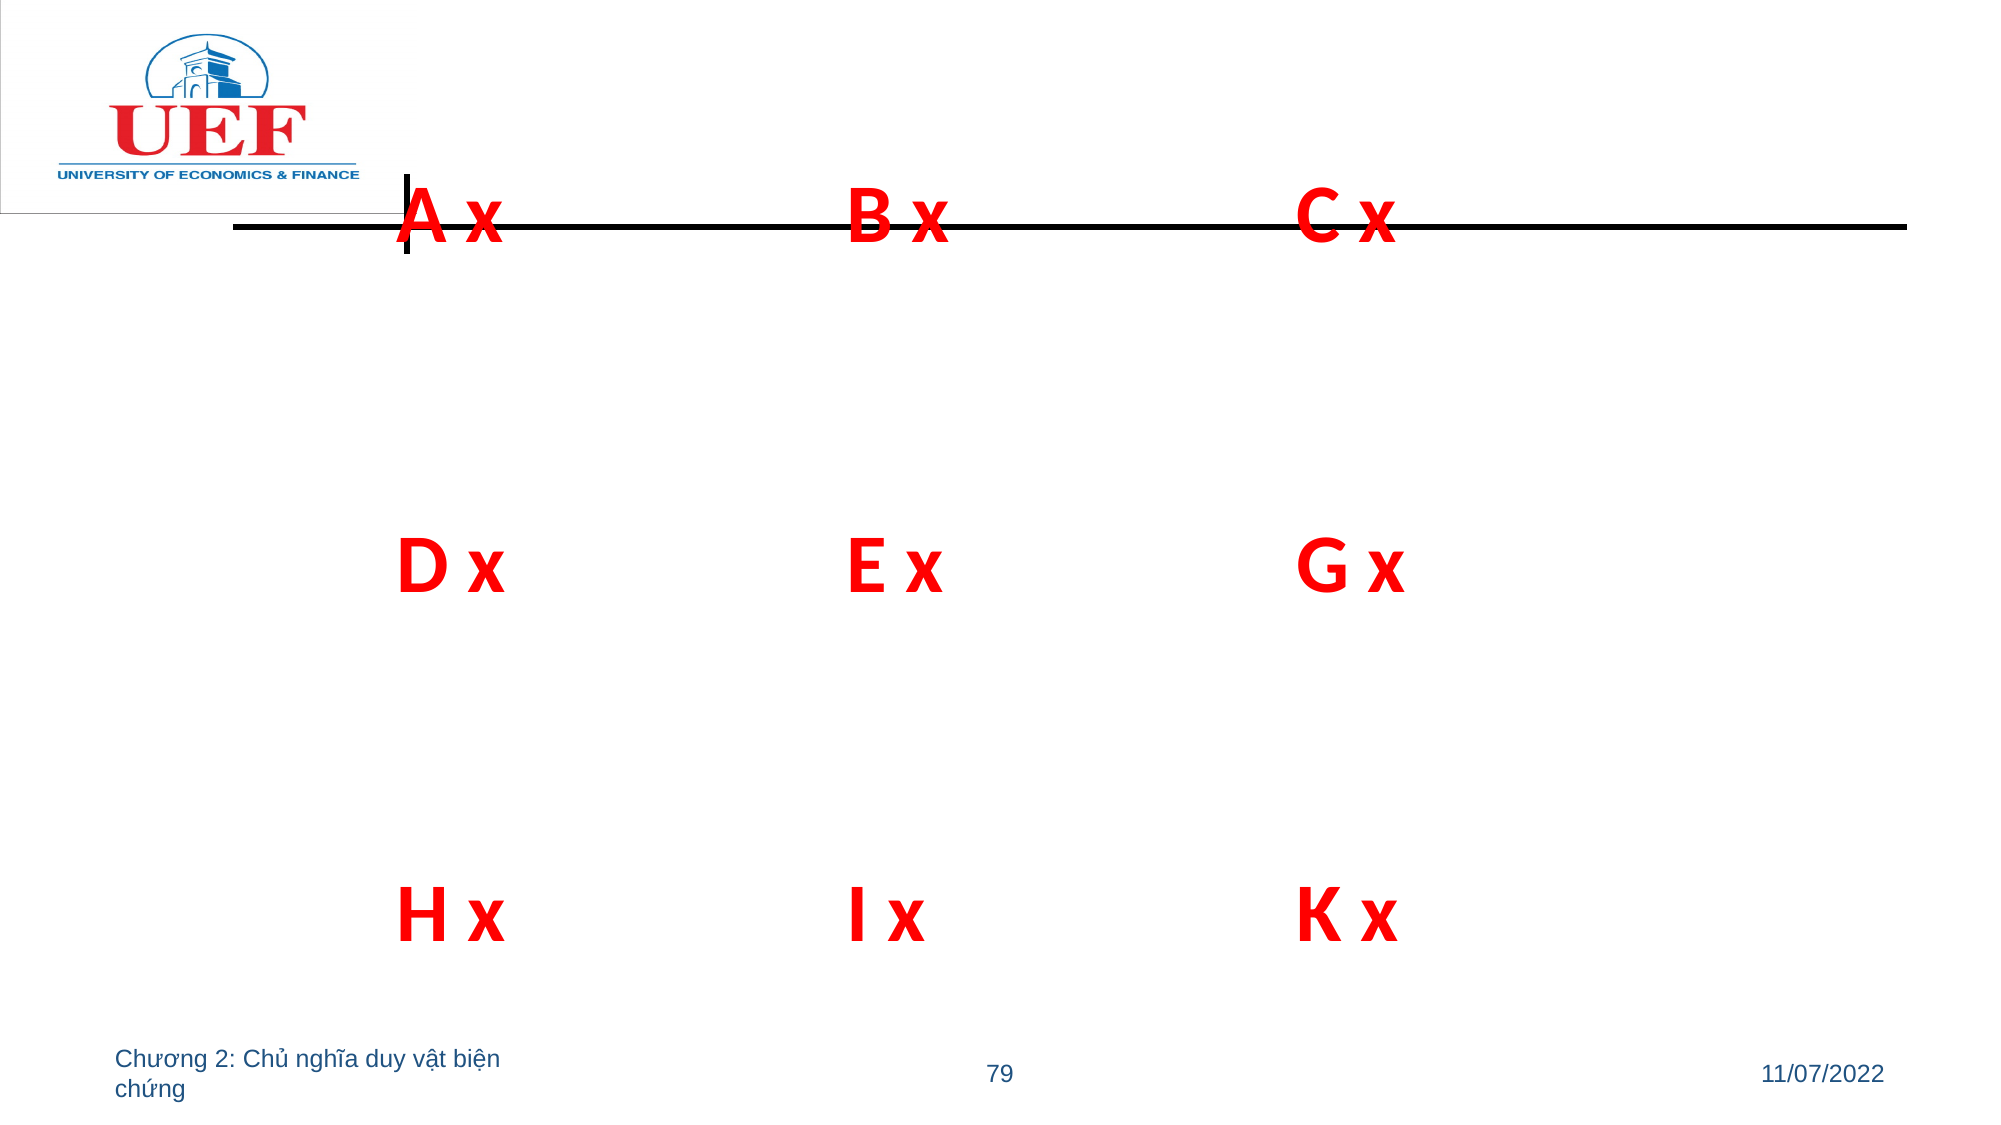

A x			B x			C x

	D x			E x 			G x

	H x			I x			K x

Chương 2: Chủ nghĩa duy vật biện chứng
79
11/07/2022